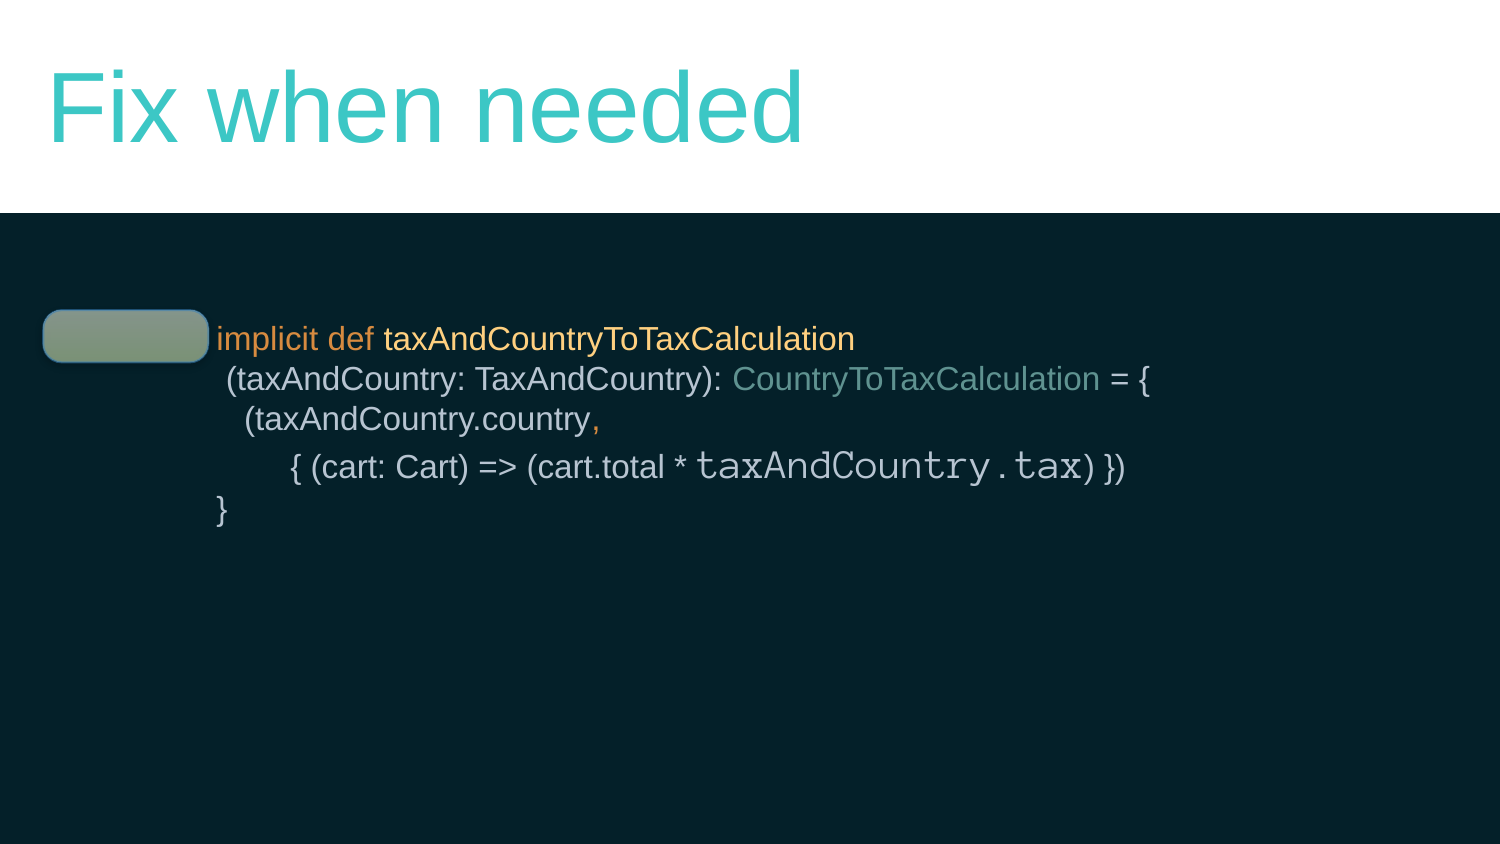

Fix when needed

implicit def taxAndCountryToTaxCalculation
 (taxAndCountry: TaxAndCountry): CountryToTaxCalculation = {
   (taxAndCountry.country,
        { (cart: Cart) => (cart.total * taxAndCountry.tax) })
}